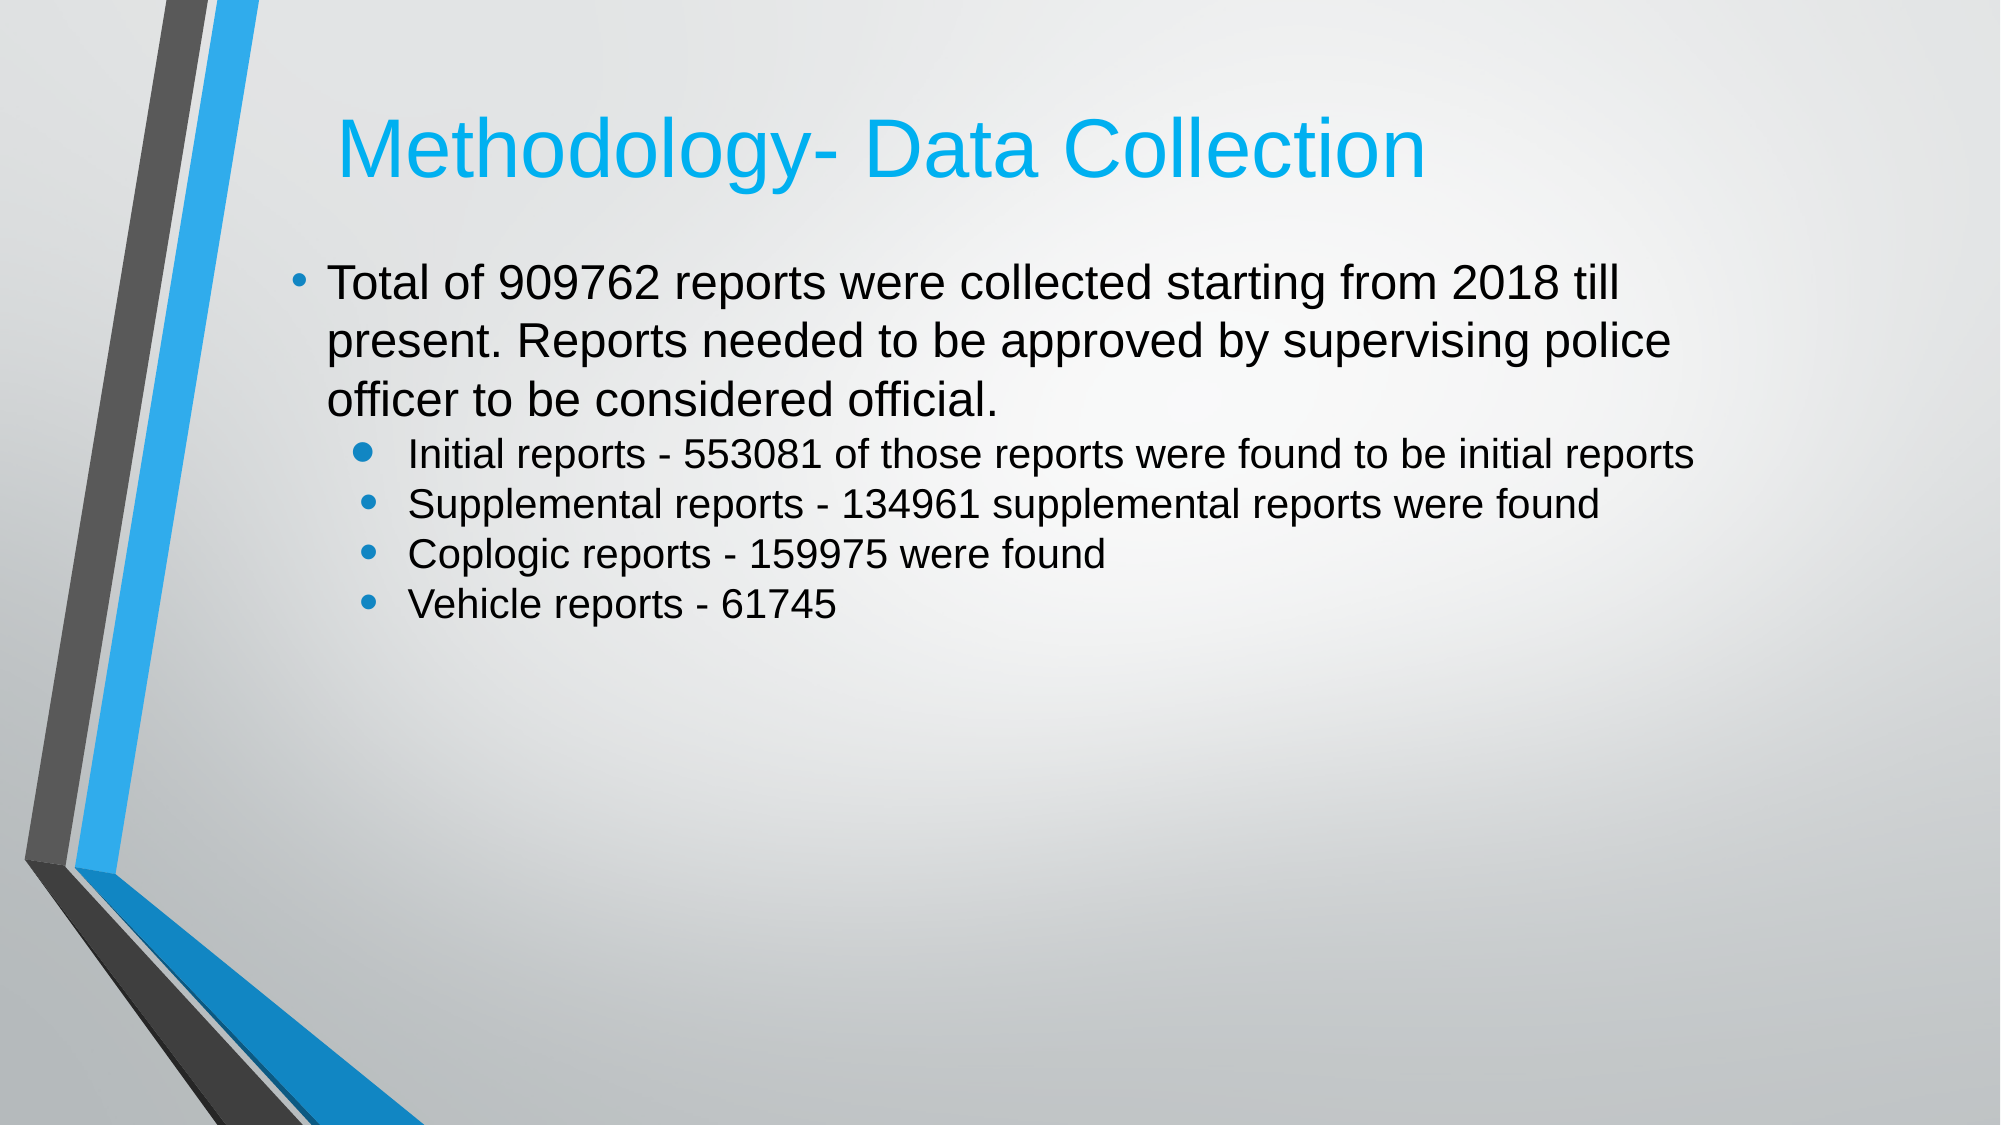

# Methodology- Data Collection
Total of 909762 reports were collected starting from 2018 till present. Reports needed to be approved by supervising police officer to be considered official.
Initial reports - 553081 of those reports were found to be initial reports
Supplemental reports - 134961 supplemental reports were found
Coplogic reports - 159975 were found
Vehicle reports - 61745